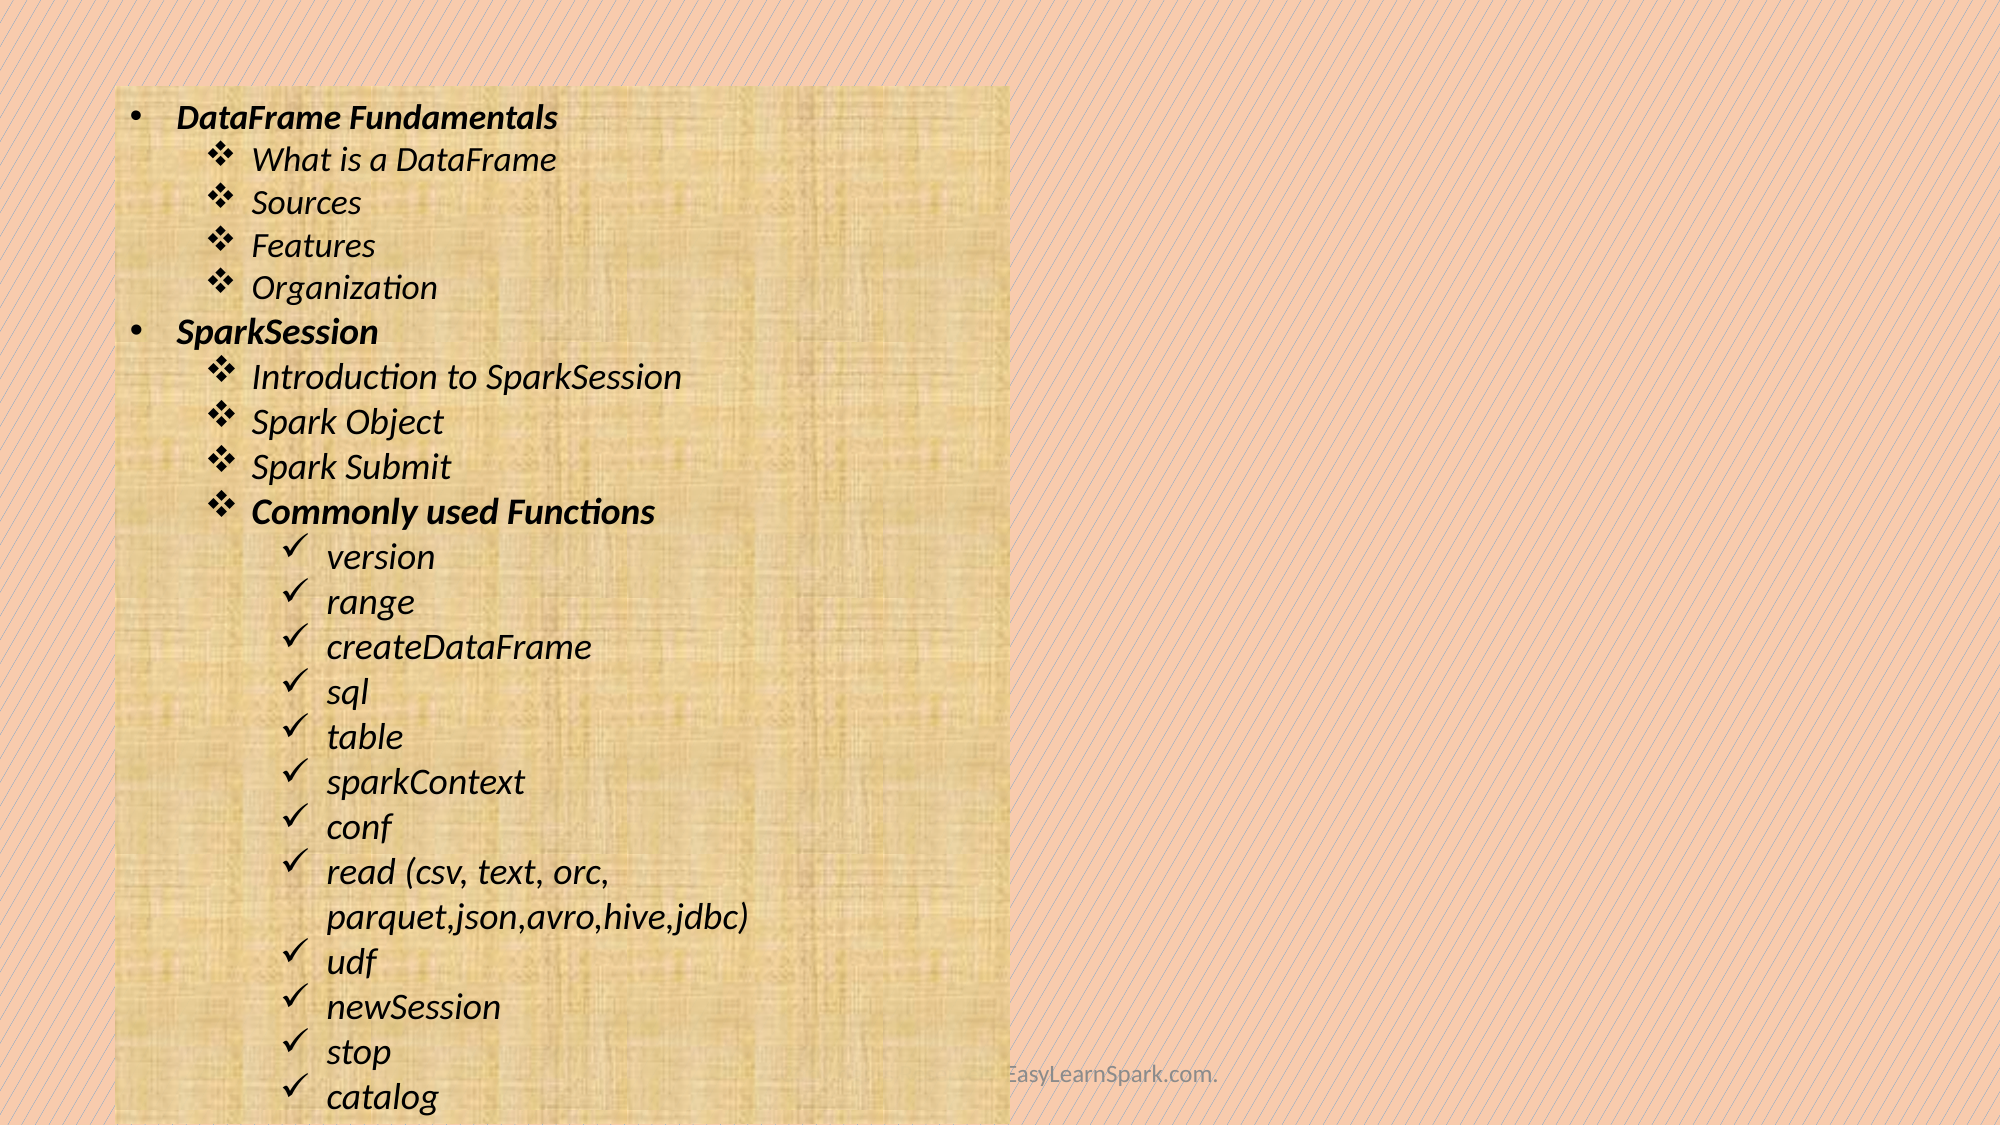

DataFrame Fundamentals
What is a DataFrame
Sources
Features
Organization
SparkSession
Introduction to SparkSession
Spark Object
Spark Submit
Commonly used Functions
version
range
createDataFrame
sql
table
sparkContext
conf
read (csv, text, orc, parquet,json,avro,hive,jdbc)
udf
newSession
stop
catalog
Copy rights Reserved. EasyLearnSpark.com.